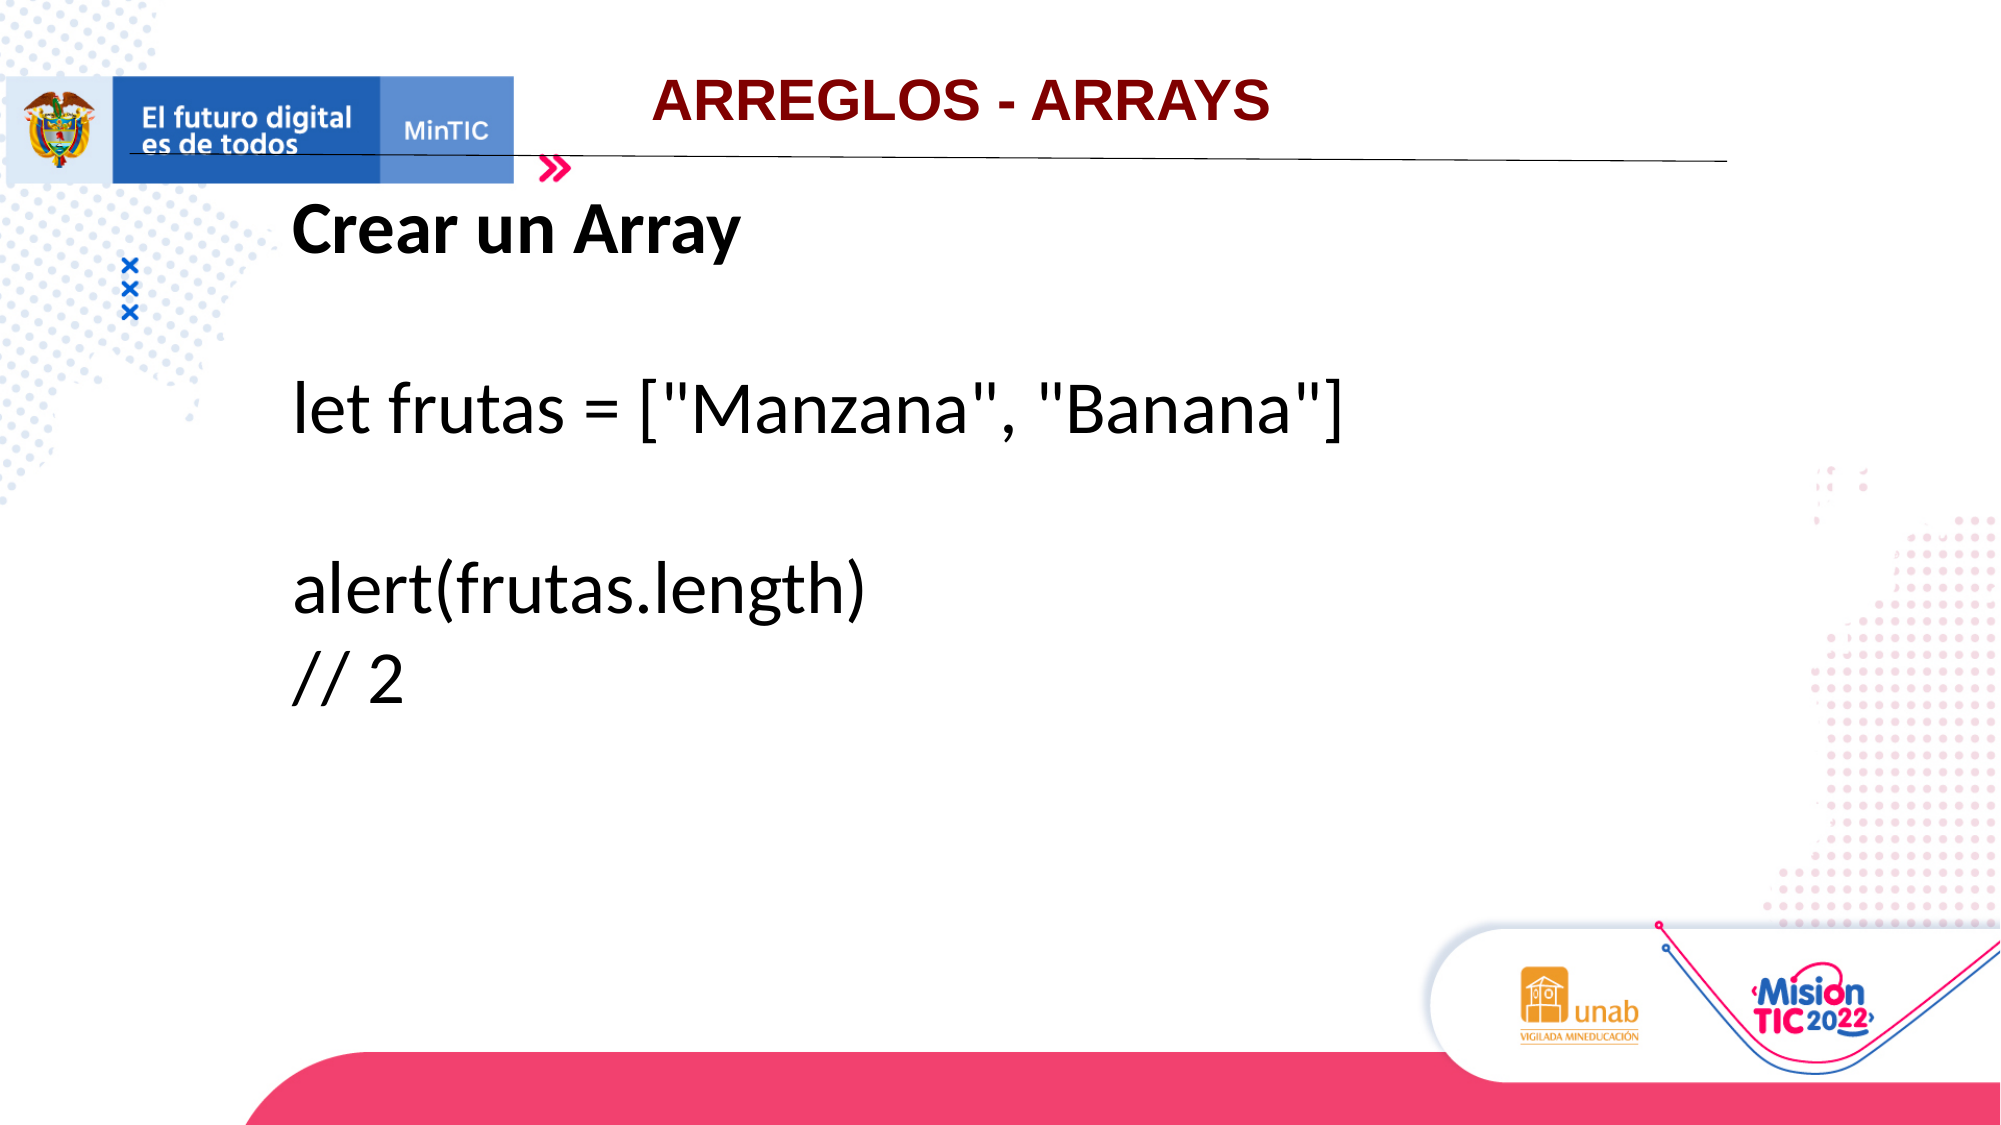

ARREGLOS - ARRAYS
Crear un Array

let frutas = ["Manzana", "Banana"]

alert(frutas.length)
// 2